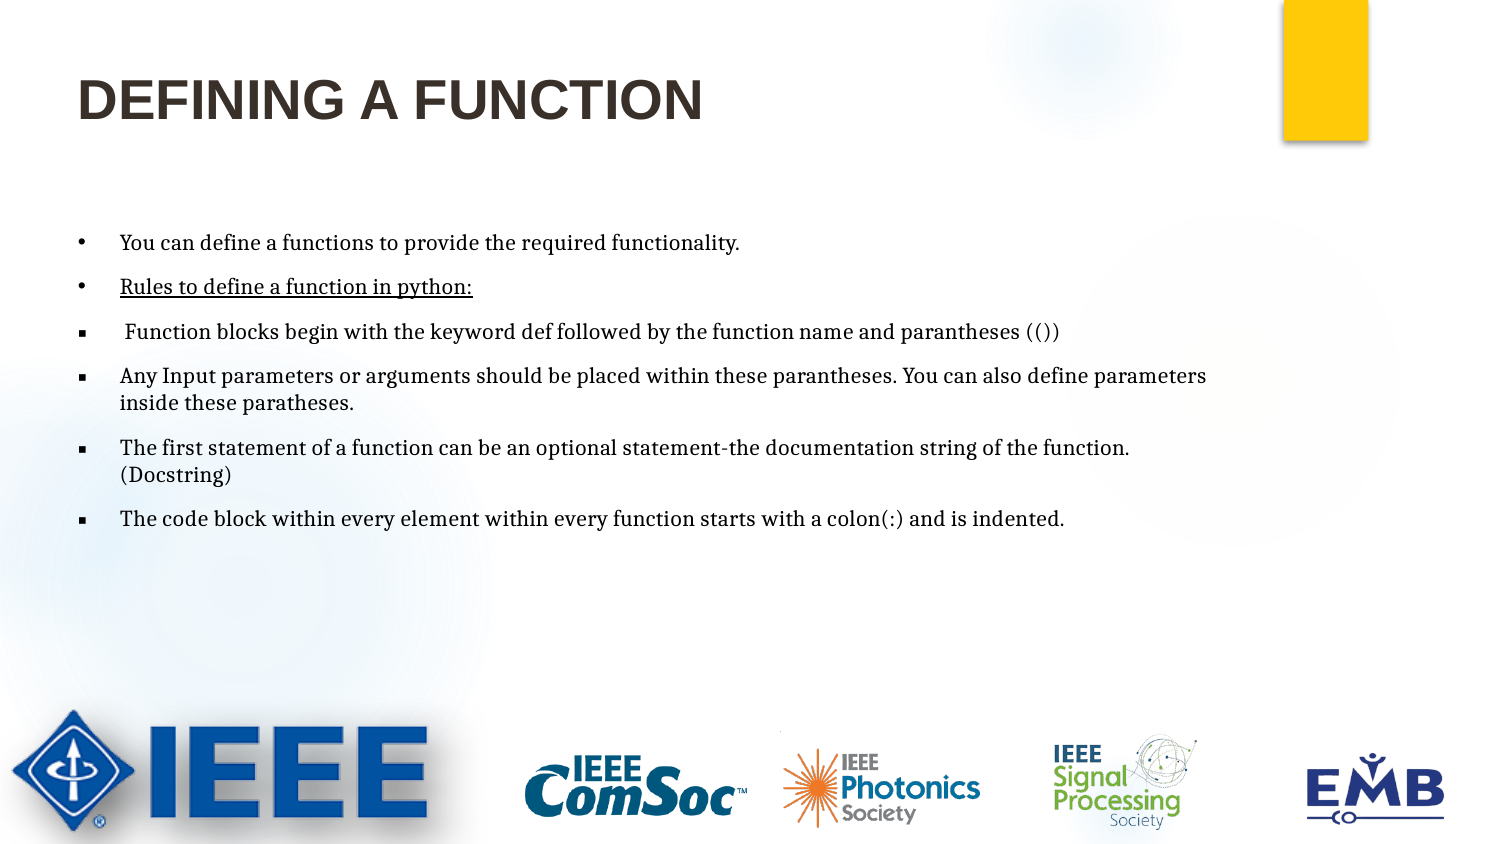

# DEFINING A FUNCTION
You can define a functions to provide the required functionality.
Rules to define a function in python:
 Function blocks begin with the keyword def followed by the function name and parantheses (())
Any Input parameters or arguments should be placed within these parantheses. You can also define parameters inside these paratheses.
The first statement of a function can be an optional statement-the documentation string of the function.(Docstring)
The code block within every element within every function starts with a colon(:) and is indented.